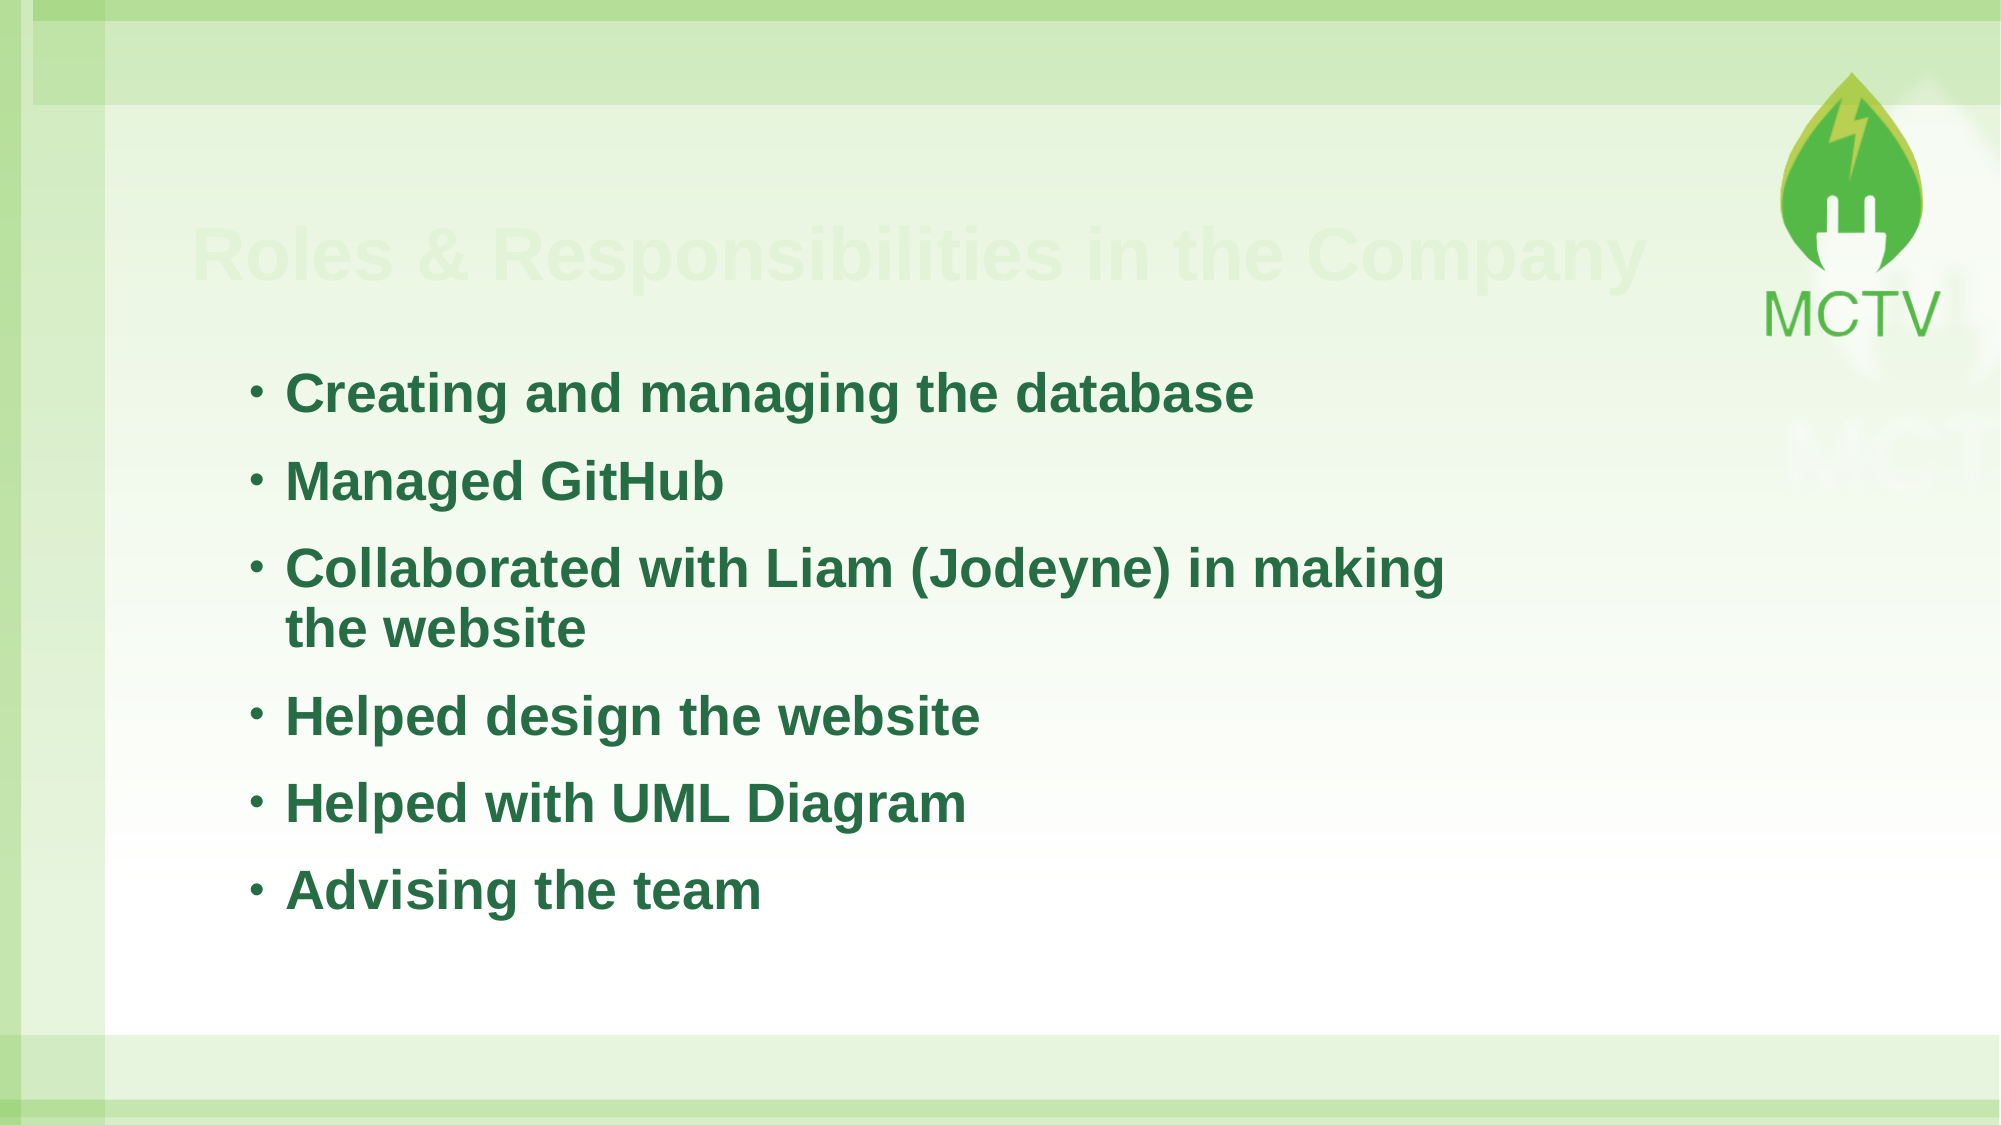

# Roles & Responsibilities in the Company
Creating and managing the database
Managed GitHub
Collaborated with Liam (Jodeyne) in making the website
Helped design the website
Helped with UML Diagram
Advising the team